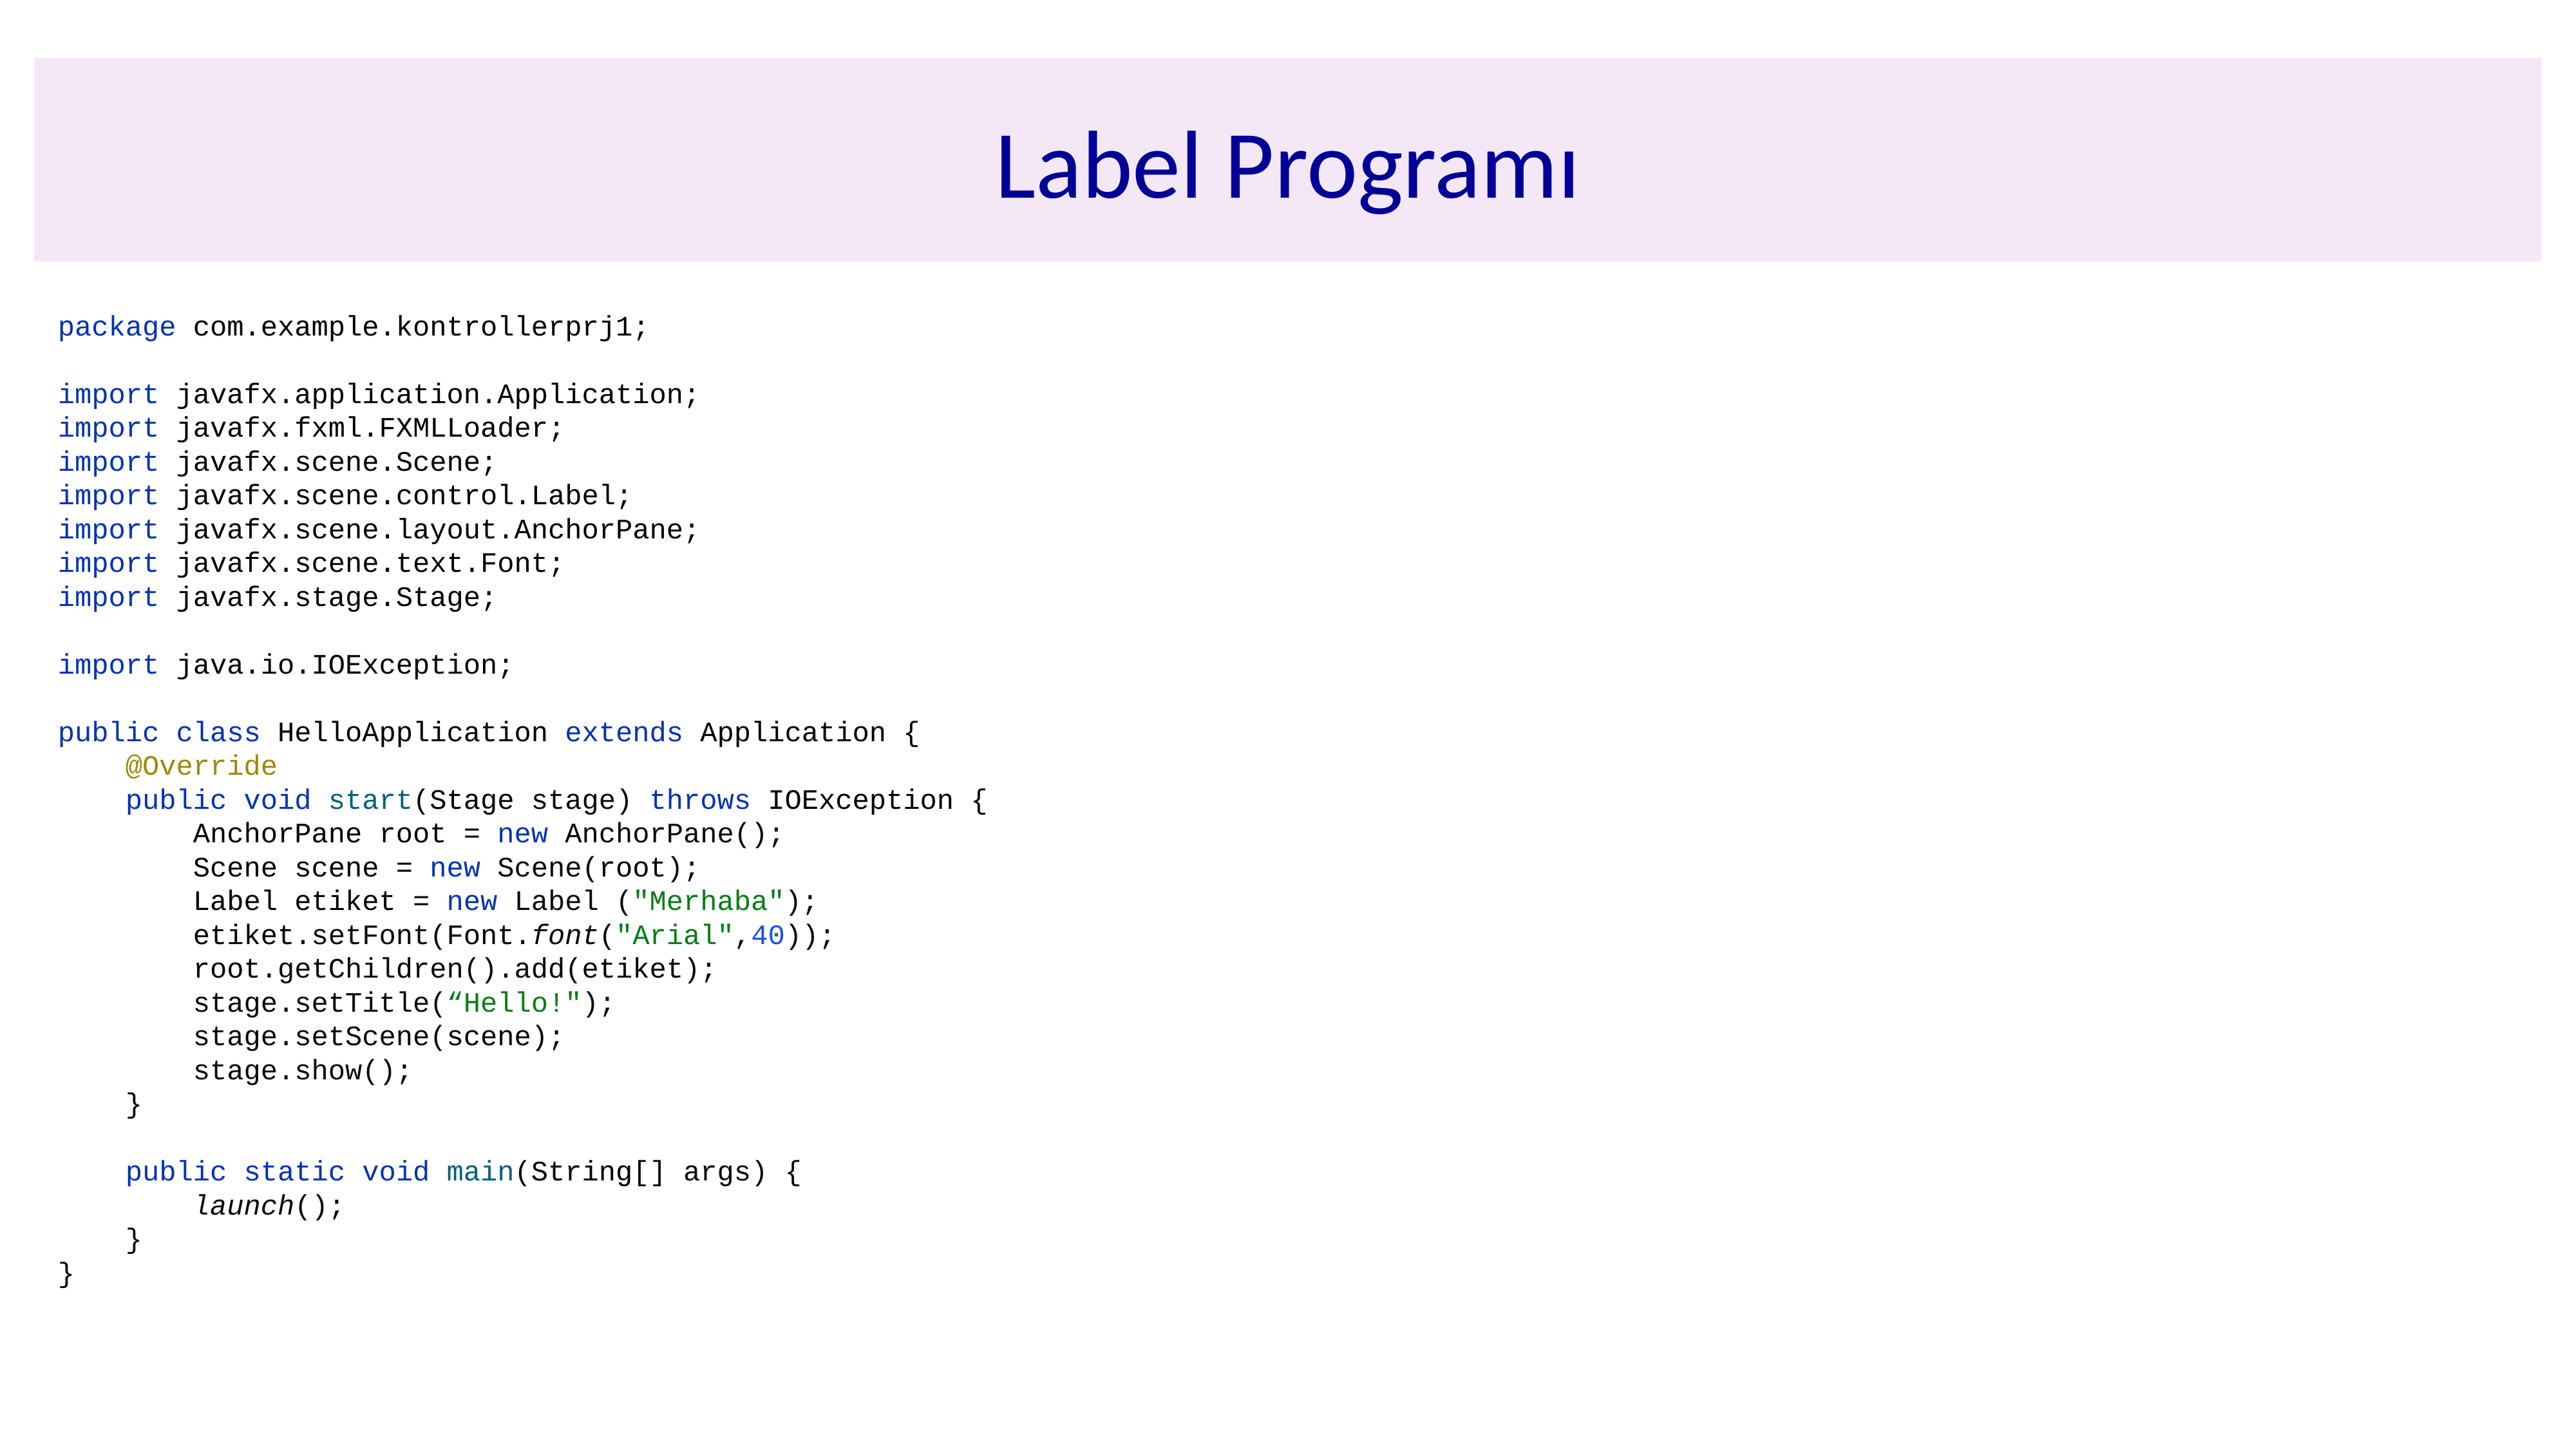

# Label Programı
package com.example.kontrollerprj1;

import javafx.application.Application;
import javafx.fxml.FXMLLoader;
import javafx.scene.Scene;
import javafx.scene.control.Label;
import javafx.scene.layout.AnchorPane;
import javafx.scene.text.Font;
import javafx.stage.Stage;

import java.io.IOException;

public class HelloApplication extends Application {
    @Override
    public void start(Stage stage) throws IOException {
        AnchorPane root = new AnchorPane();
        Scene scene = new Scene(root);
        Label etiket = new Label ("Merhaba");
        etiket.setFont(Font.font("Arial",40));
        root.getChildren().add(etiket);
        stage.setTitle(“Hello!");
        stage.setScene(scene);
        stage.show();
    }

    public static void main(String[] args) {
        launch();
    }
}